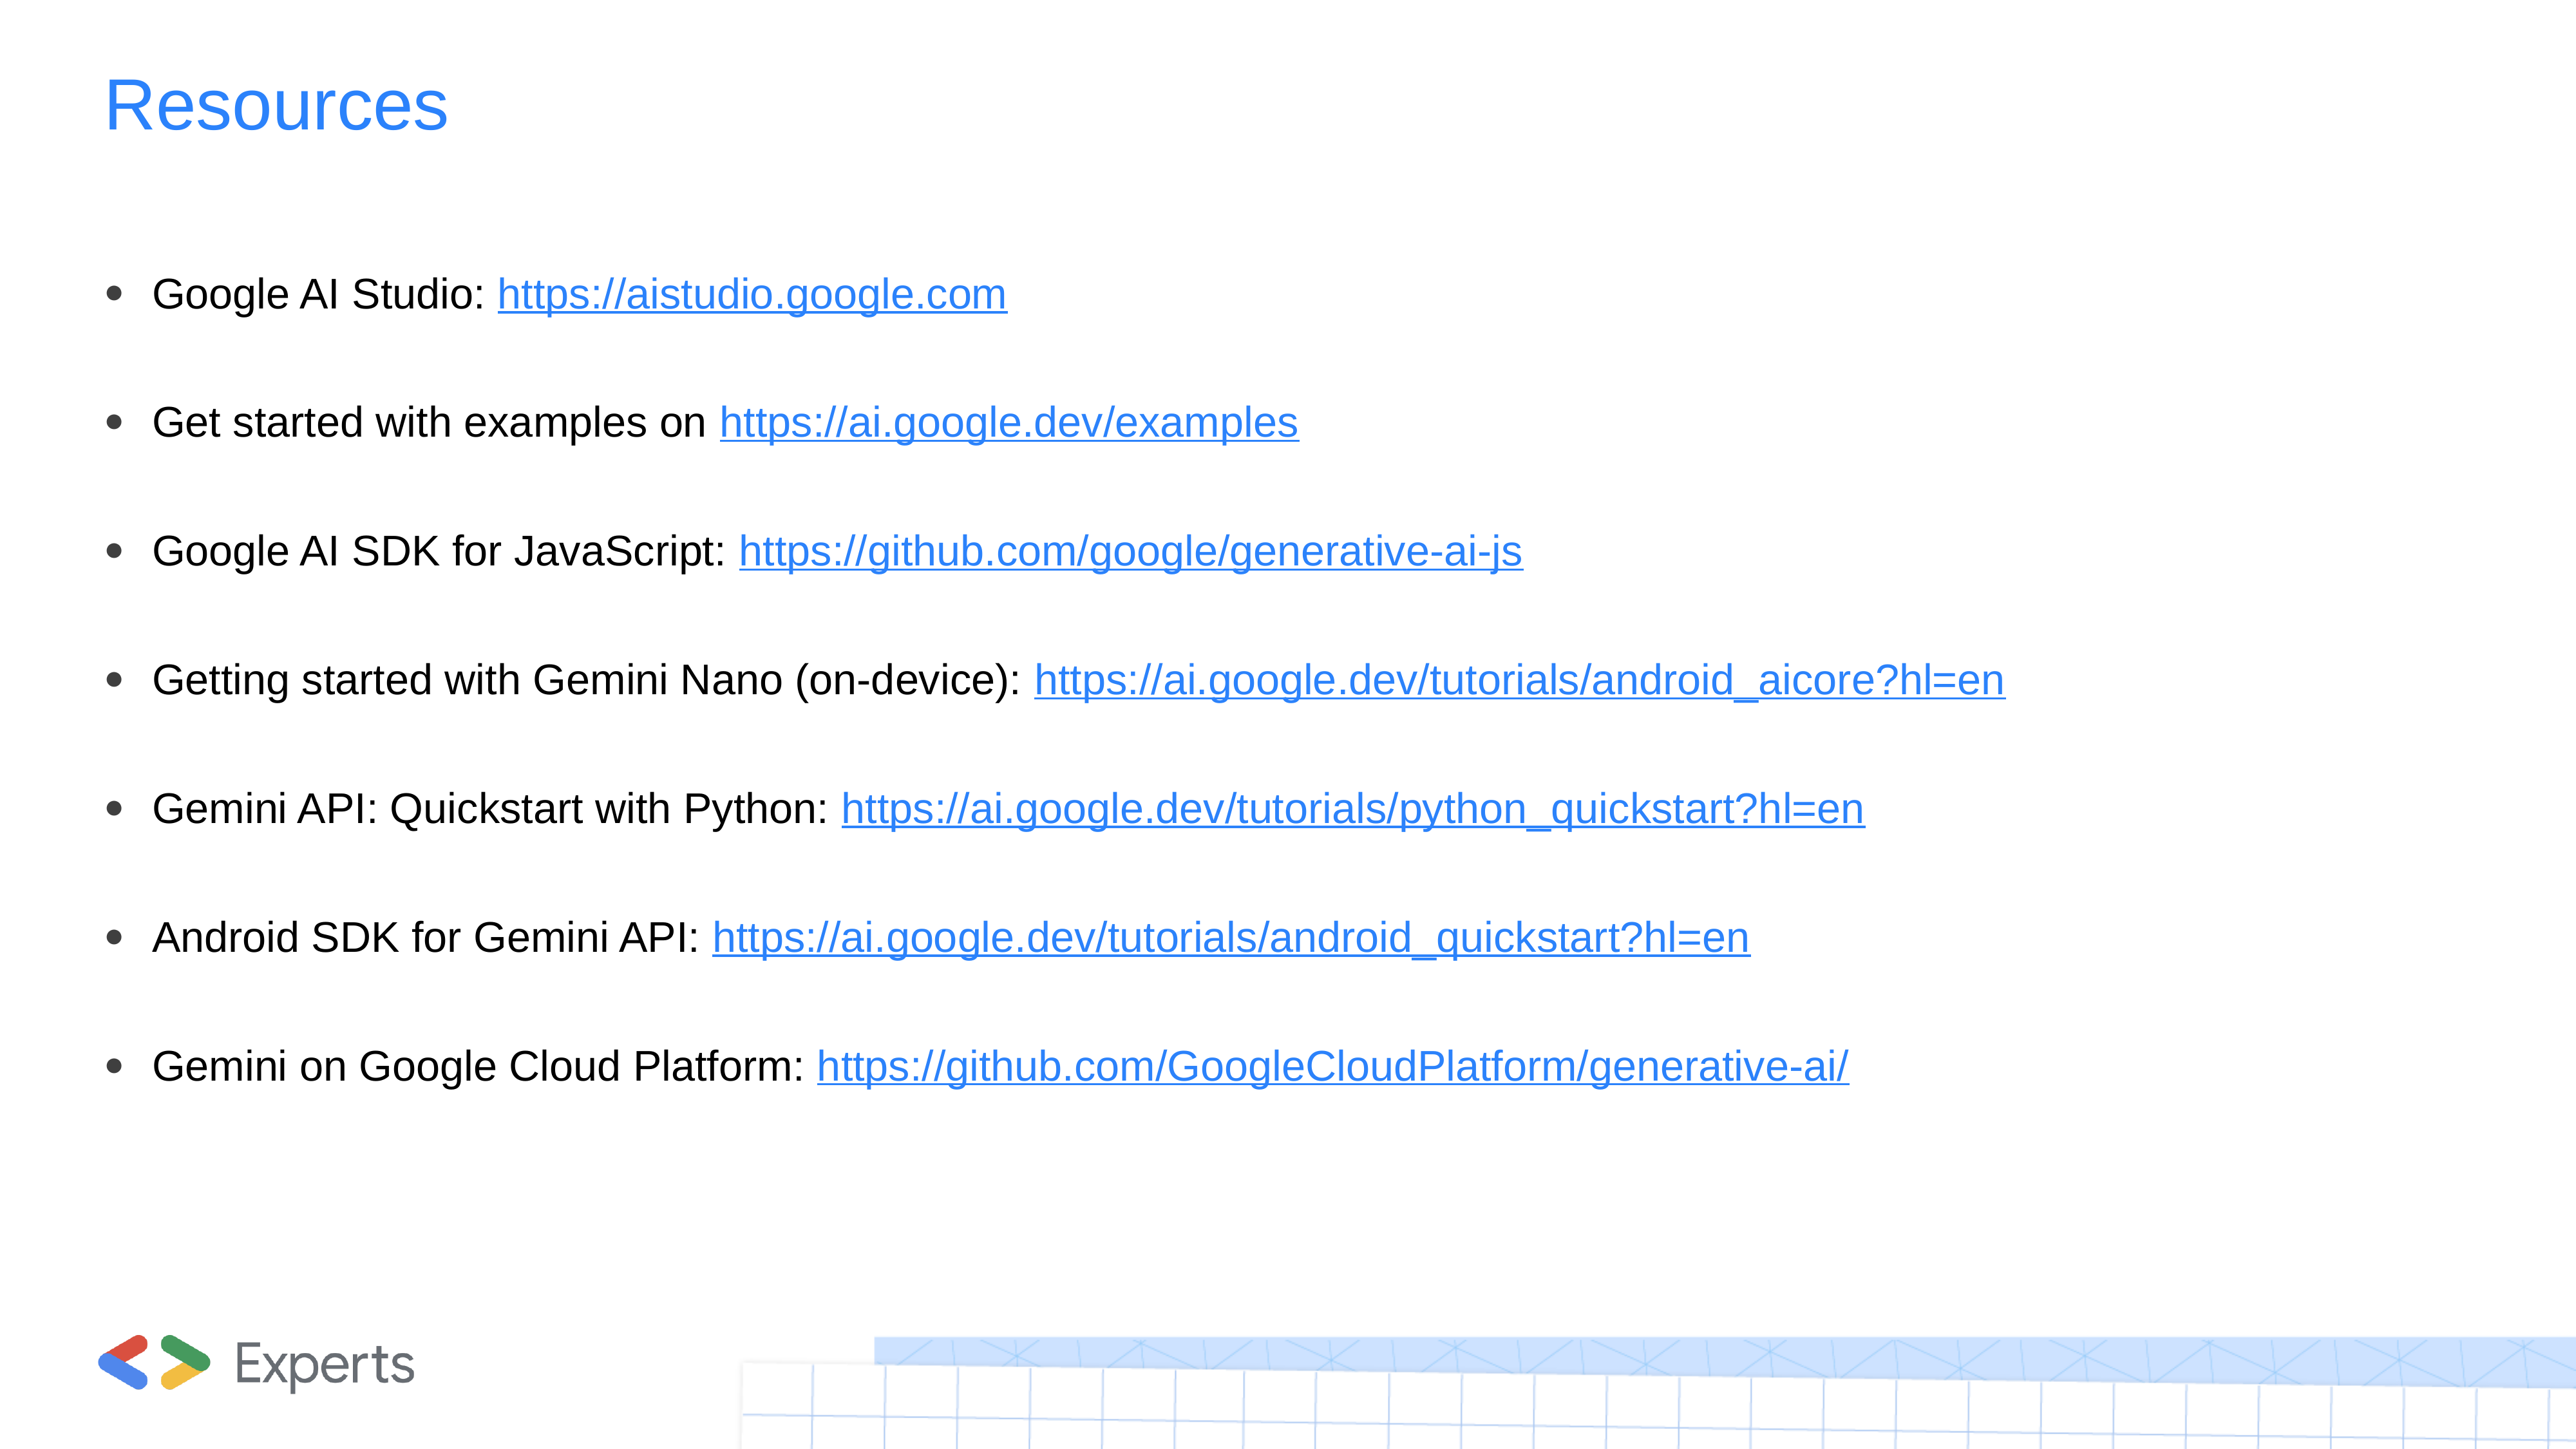

# Resources

Google AI Studio: https://aistudio.google.com

Get started with examples on https://ai.google.dev/examples

Google AI SDK for JavaScript: https://github.com/google/generative-ai-js

Getting started with Gemini Nano (on-device): https://ai.google.dev/tutorials/android_aicore?hl=en

Gemini API: Quickstart with Python: https://ai.google.dev/tutorials/python_quickstart?hl=en

Android SDK for Gemini API: https://ai.google.dev/tutorials/android_quickstart?hl=en

Gemini on Google Cloud Platform: https://github.com/GoogleCloudPlatform/generative-ai/